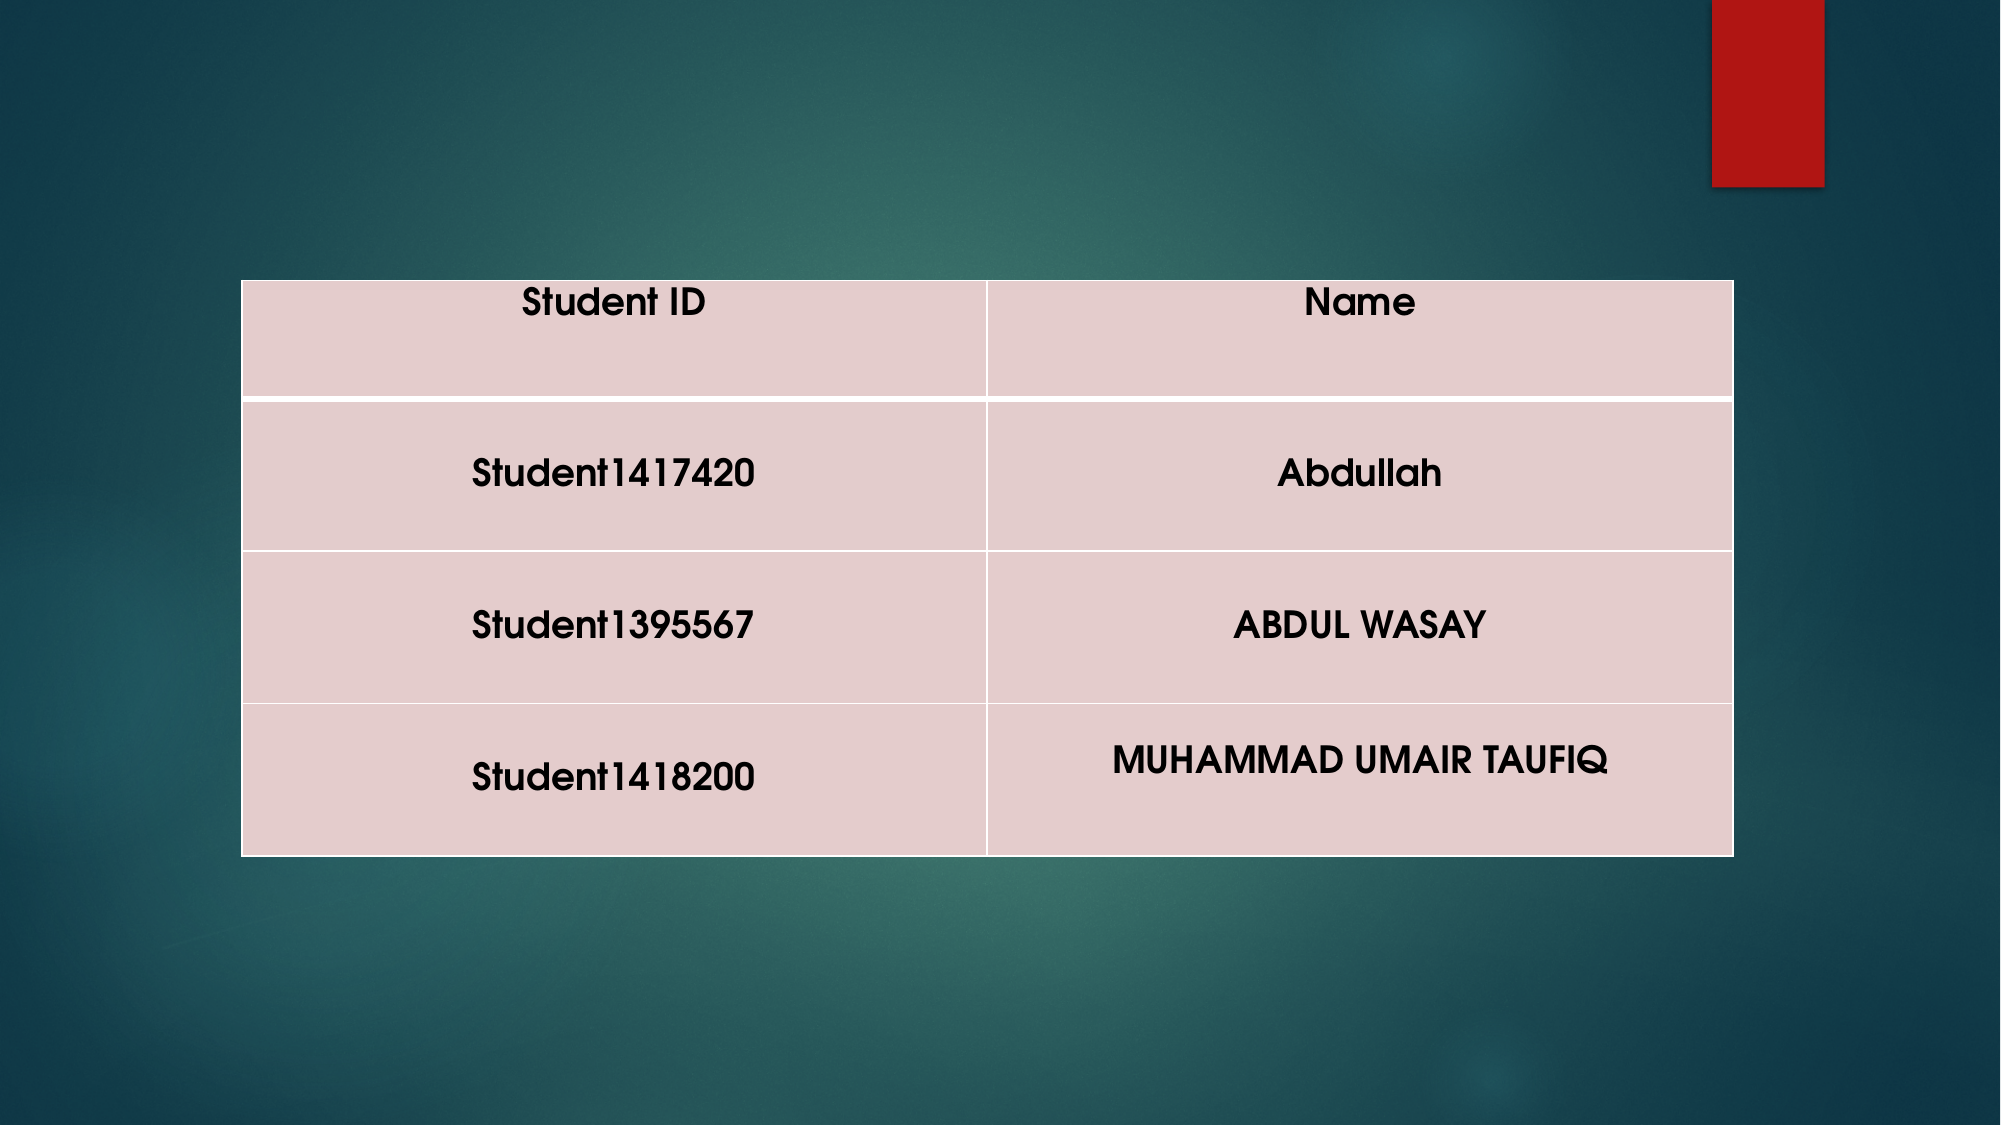

| Student ID | Name |
| --- | --- |
| Student1417420 | Abdullah |
| Student1395567 | ABDUL WASAY |
| Student1418200 | MUHAMMAD UMAIR TAUFIQ |